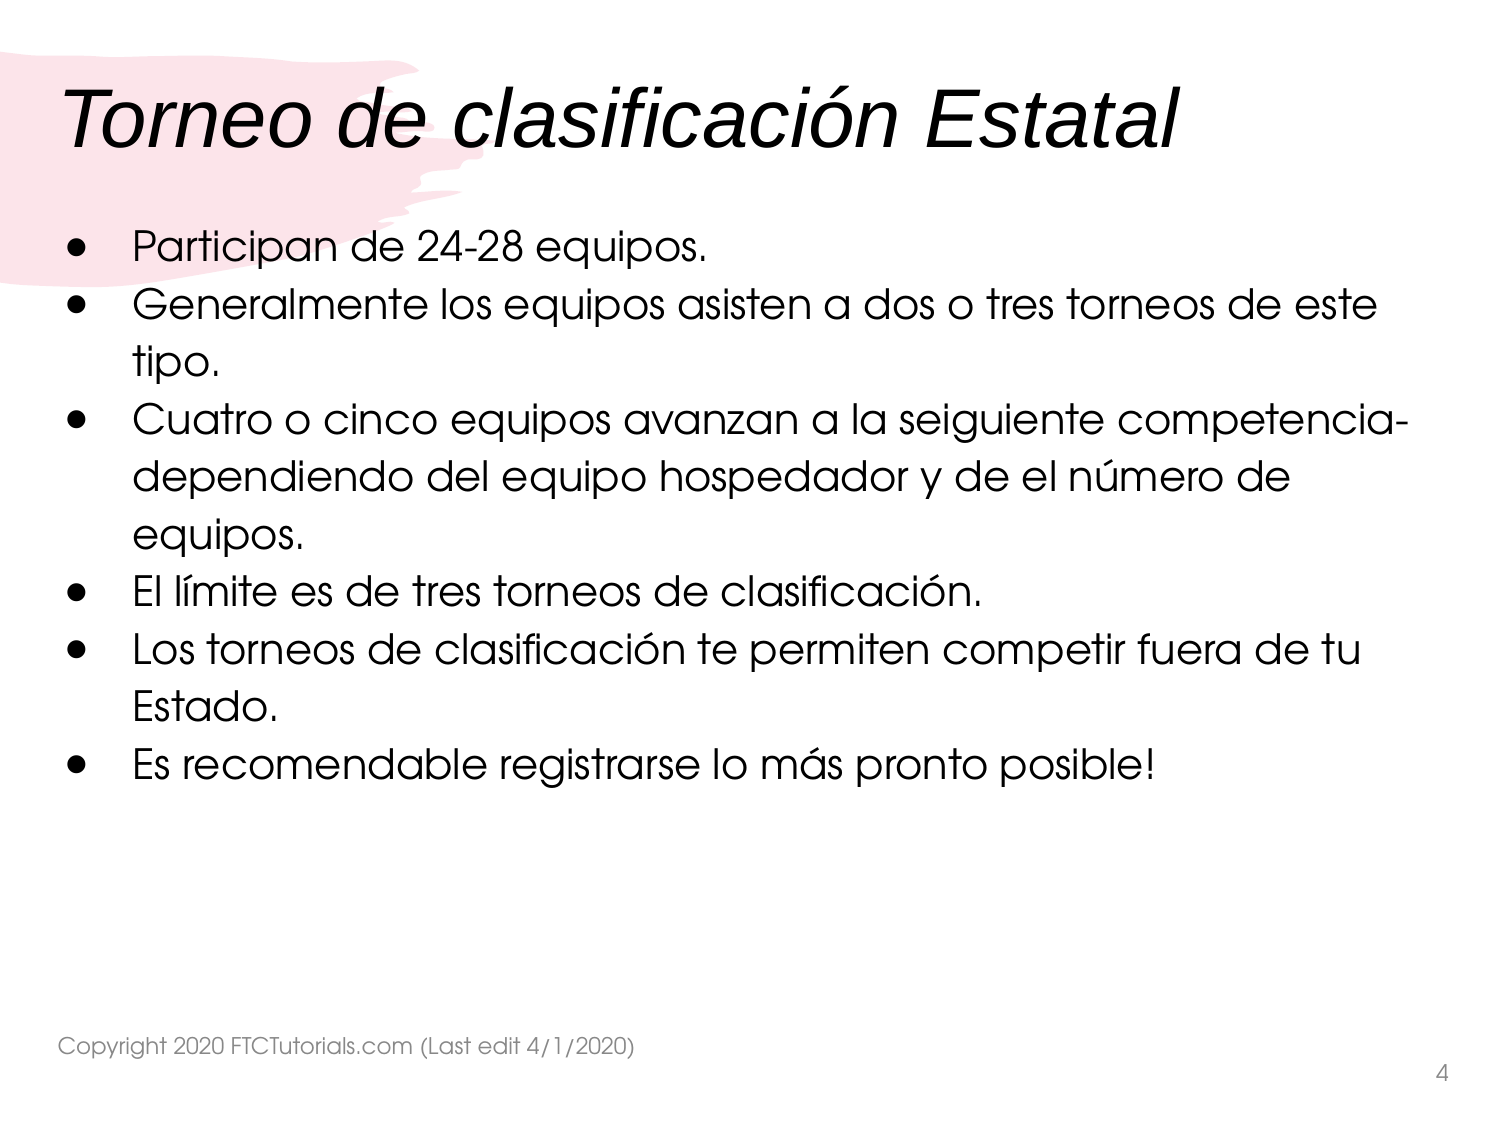

# Torneo de clasificación Estatal
Participan de 24-28 equipos.
Generalmente los equipos asisten a dos o tres torneos de este tipo.
Cuatro o cinco equipos avanzan a la seiguiente competencia- dependiendo del equipo hospedador y de el número de equipos.
El límite es de tres torneos de clasificación.
Los torneos de clasificación te permiten competir fuera de tu Estado.
Es recomendable registrarse lo más pronto posible!

Copyright 2020 FTCTutorials.com (Last edit 4/1/2020)

4